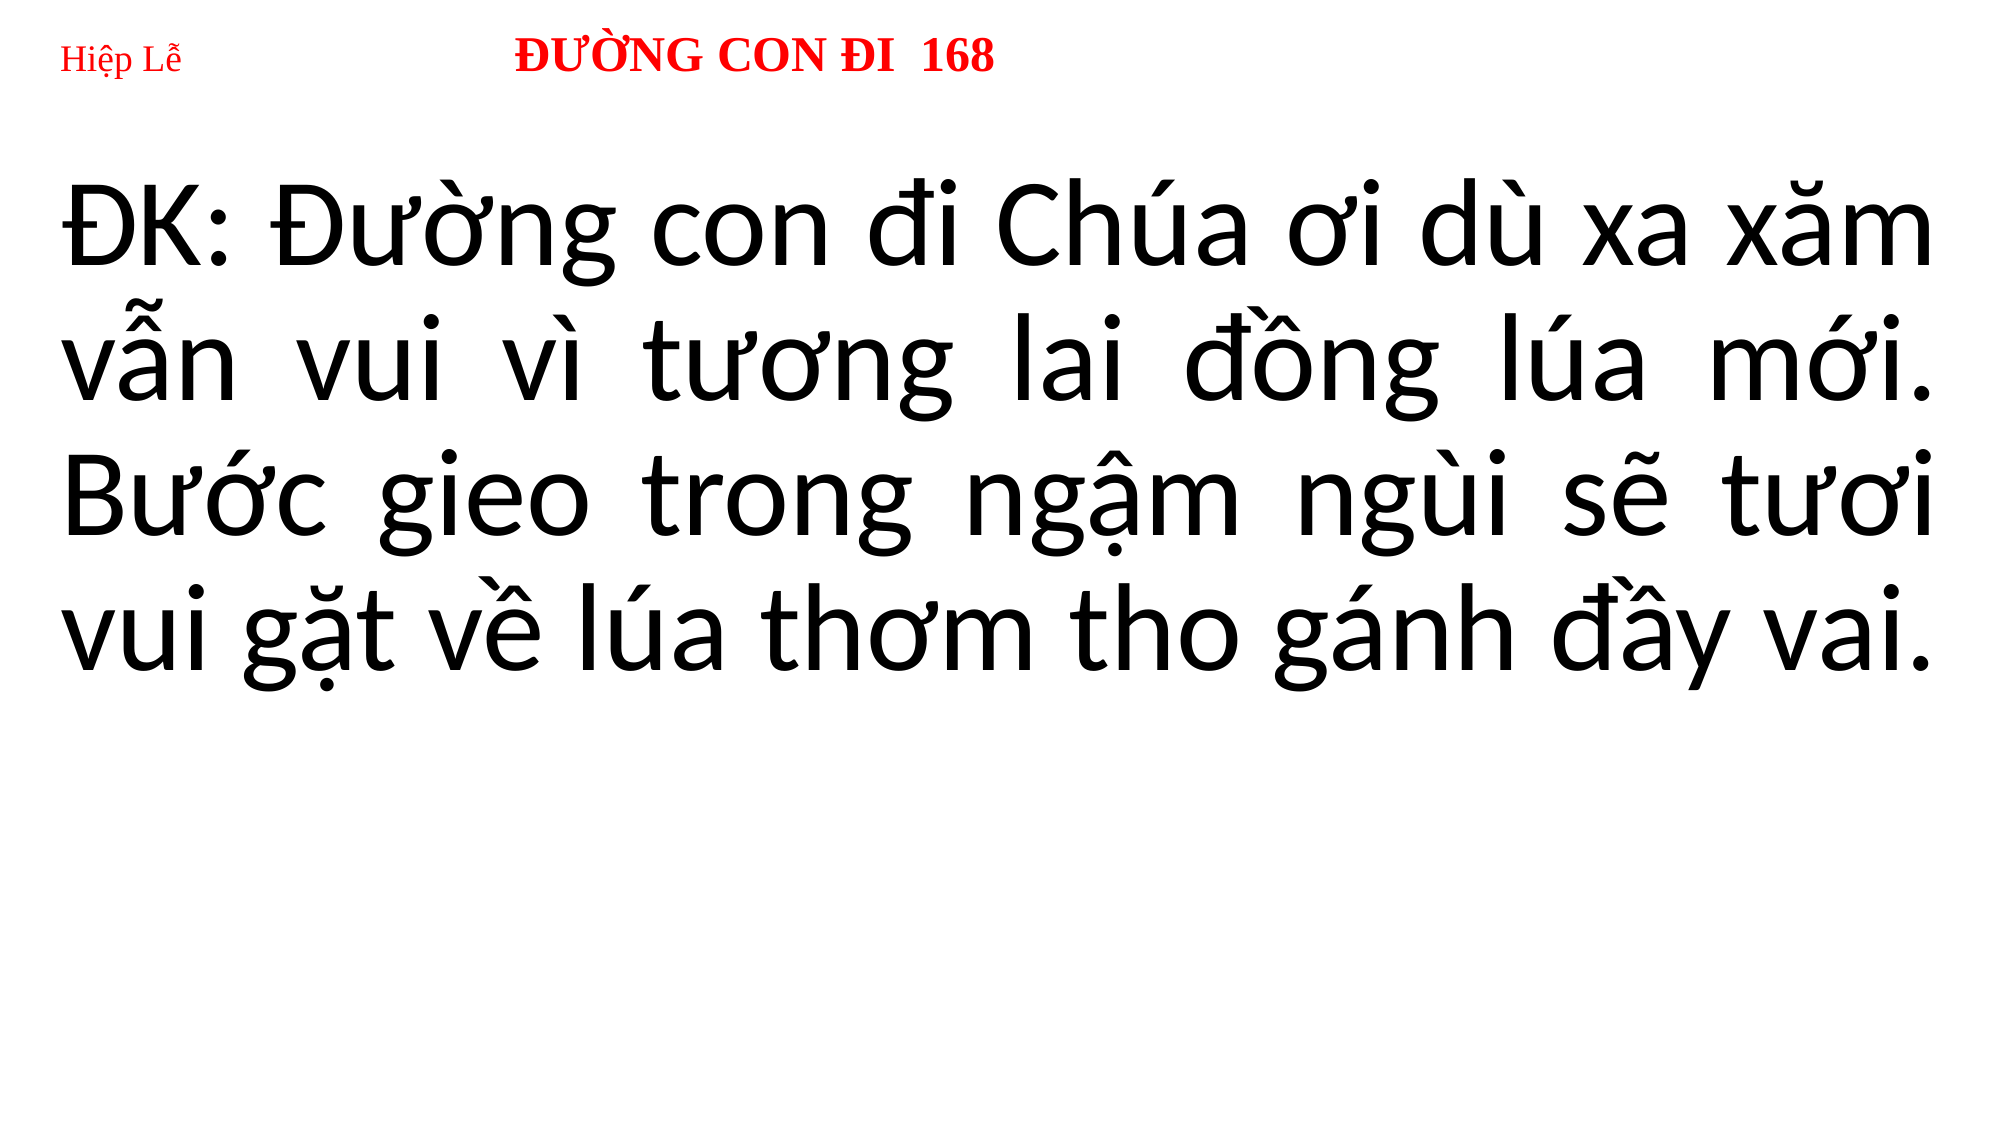

# Hiệp Lễ                                   ĐƯỜNG CON ĐI  168
ĐK: Đường con đi Chúa ơi dù xa xăm vẫn vui vì tương lai đồng lúa mới. Bước gieo trong ngậm ngùi sẽ tươi vui gặt về lúa thơm tho gánh đầy vai.